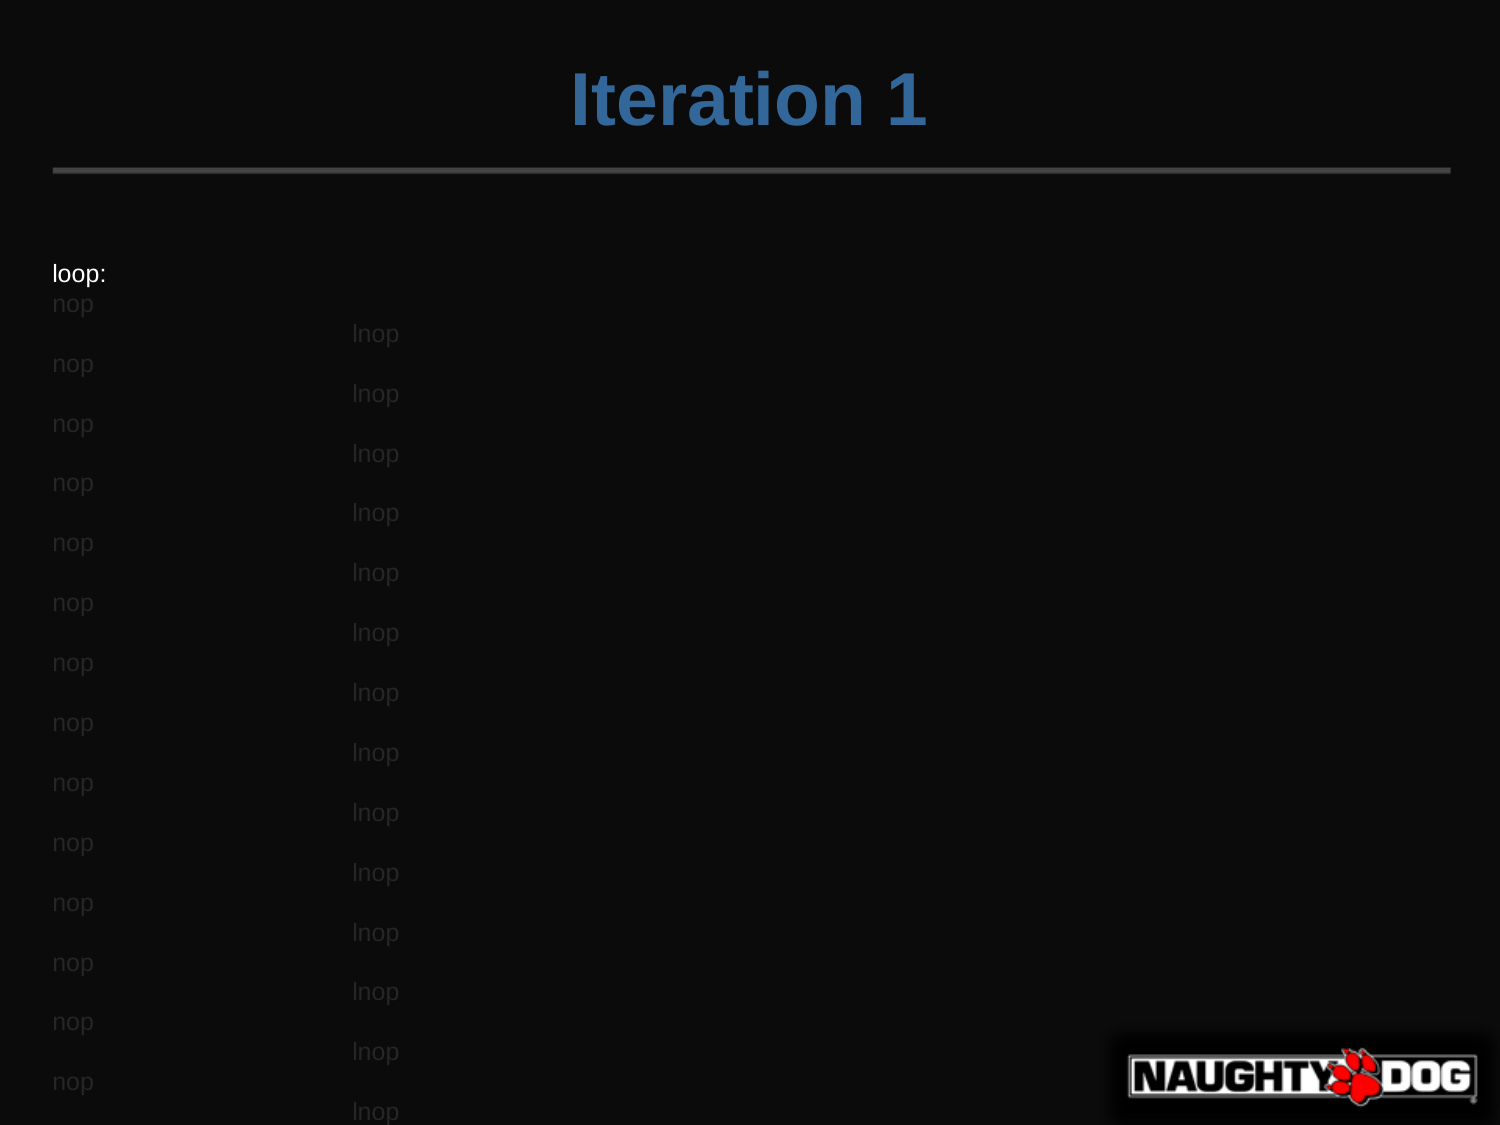

Iteration 1
loop:
nop											lnop
nop 											lnop
nop 											lnop
nop 											lnop
nop 											lnop
nop 											lnop
nop 											lnop
nop 											lnop
nop 											lnop
nop 											lnop
nop 											lnop
nop 											lnop
nop 											lnop
nop 											lnop
nop 											lnop
nop 											lnop
nop 											lnop
nop 											lnop
nop 											lnop
nop 											branch: {o?:0} brz endBlockMask, loop